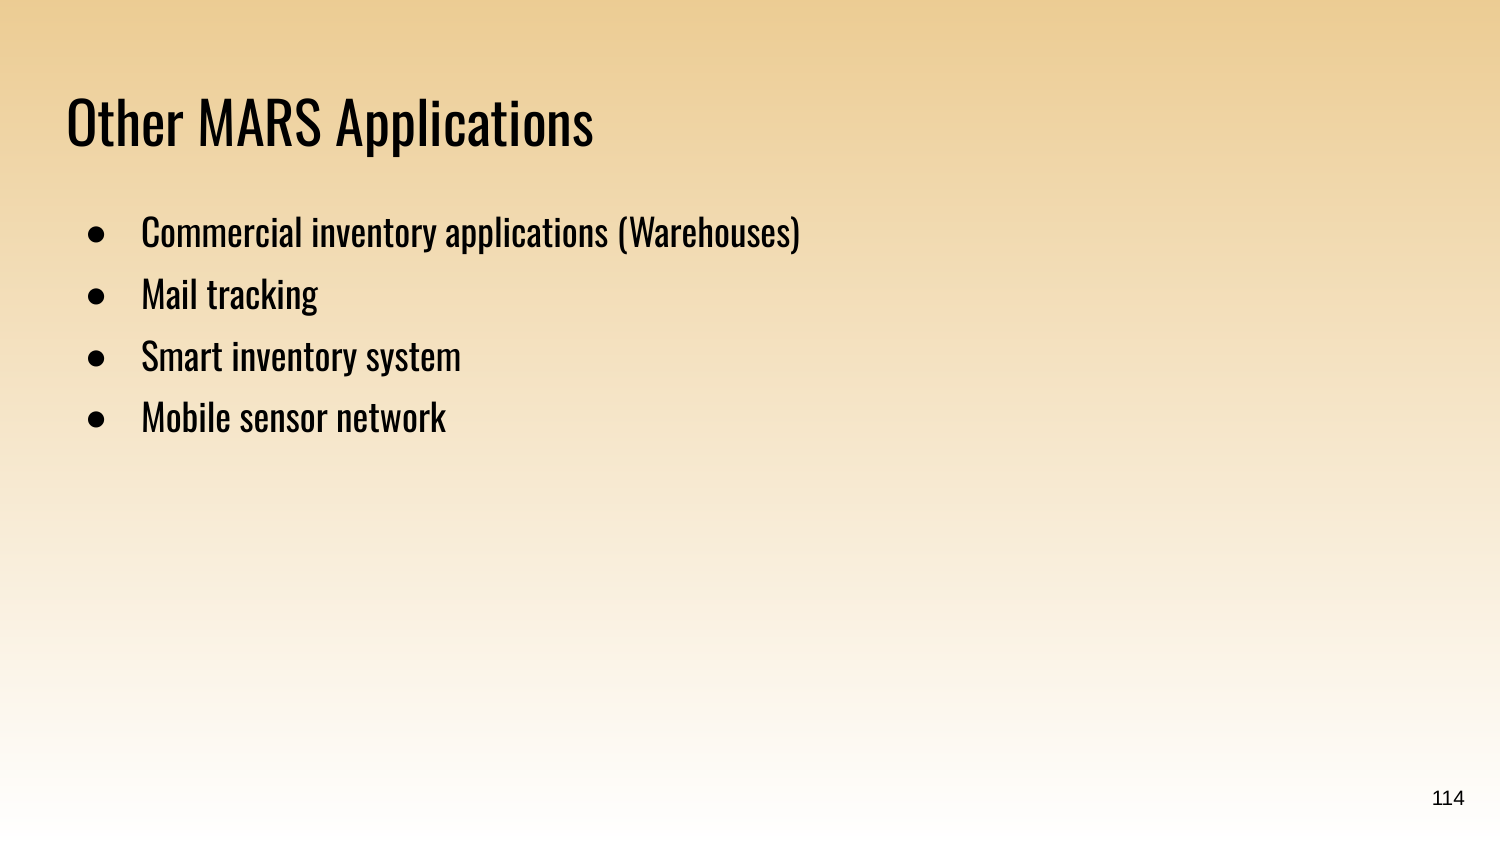

# Other MARS Applications
Commercial inventory applications (Warehouses)
Mail tracking
Smart inventory system
Mobile sensor network

114